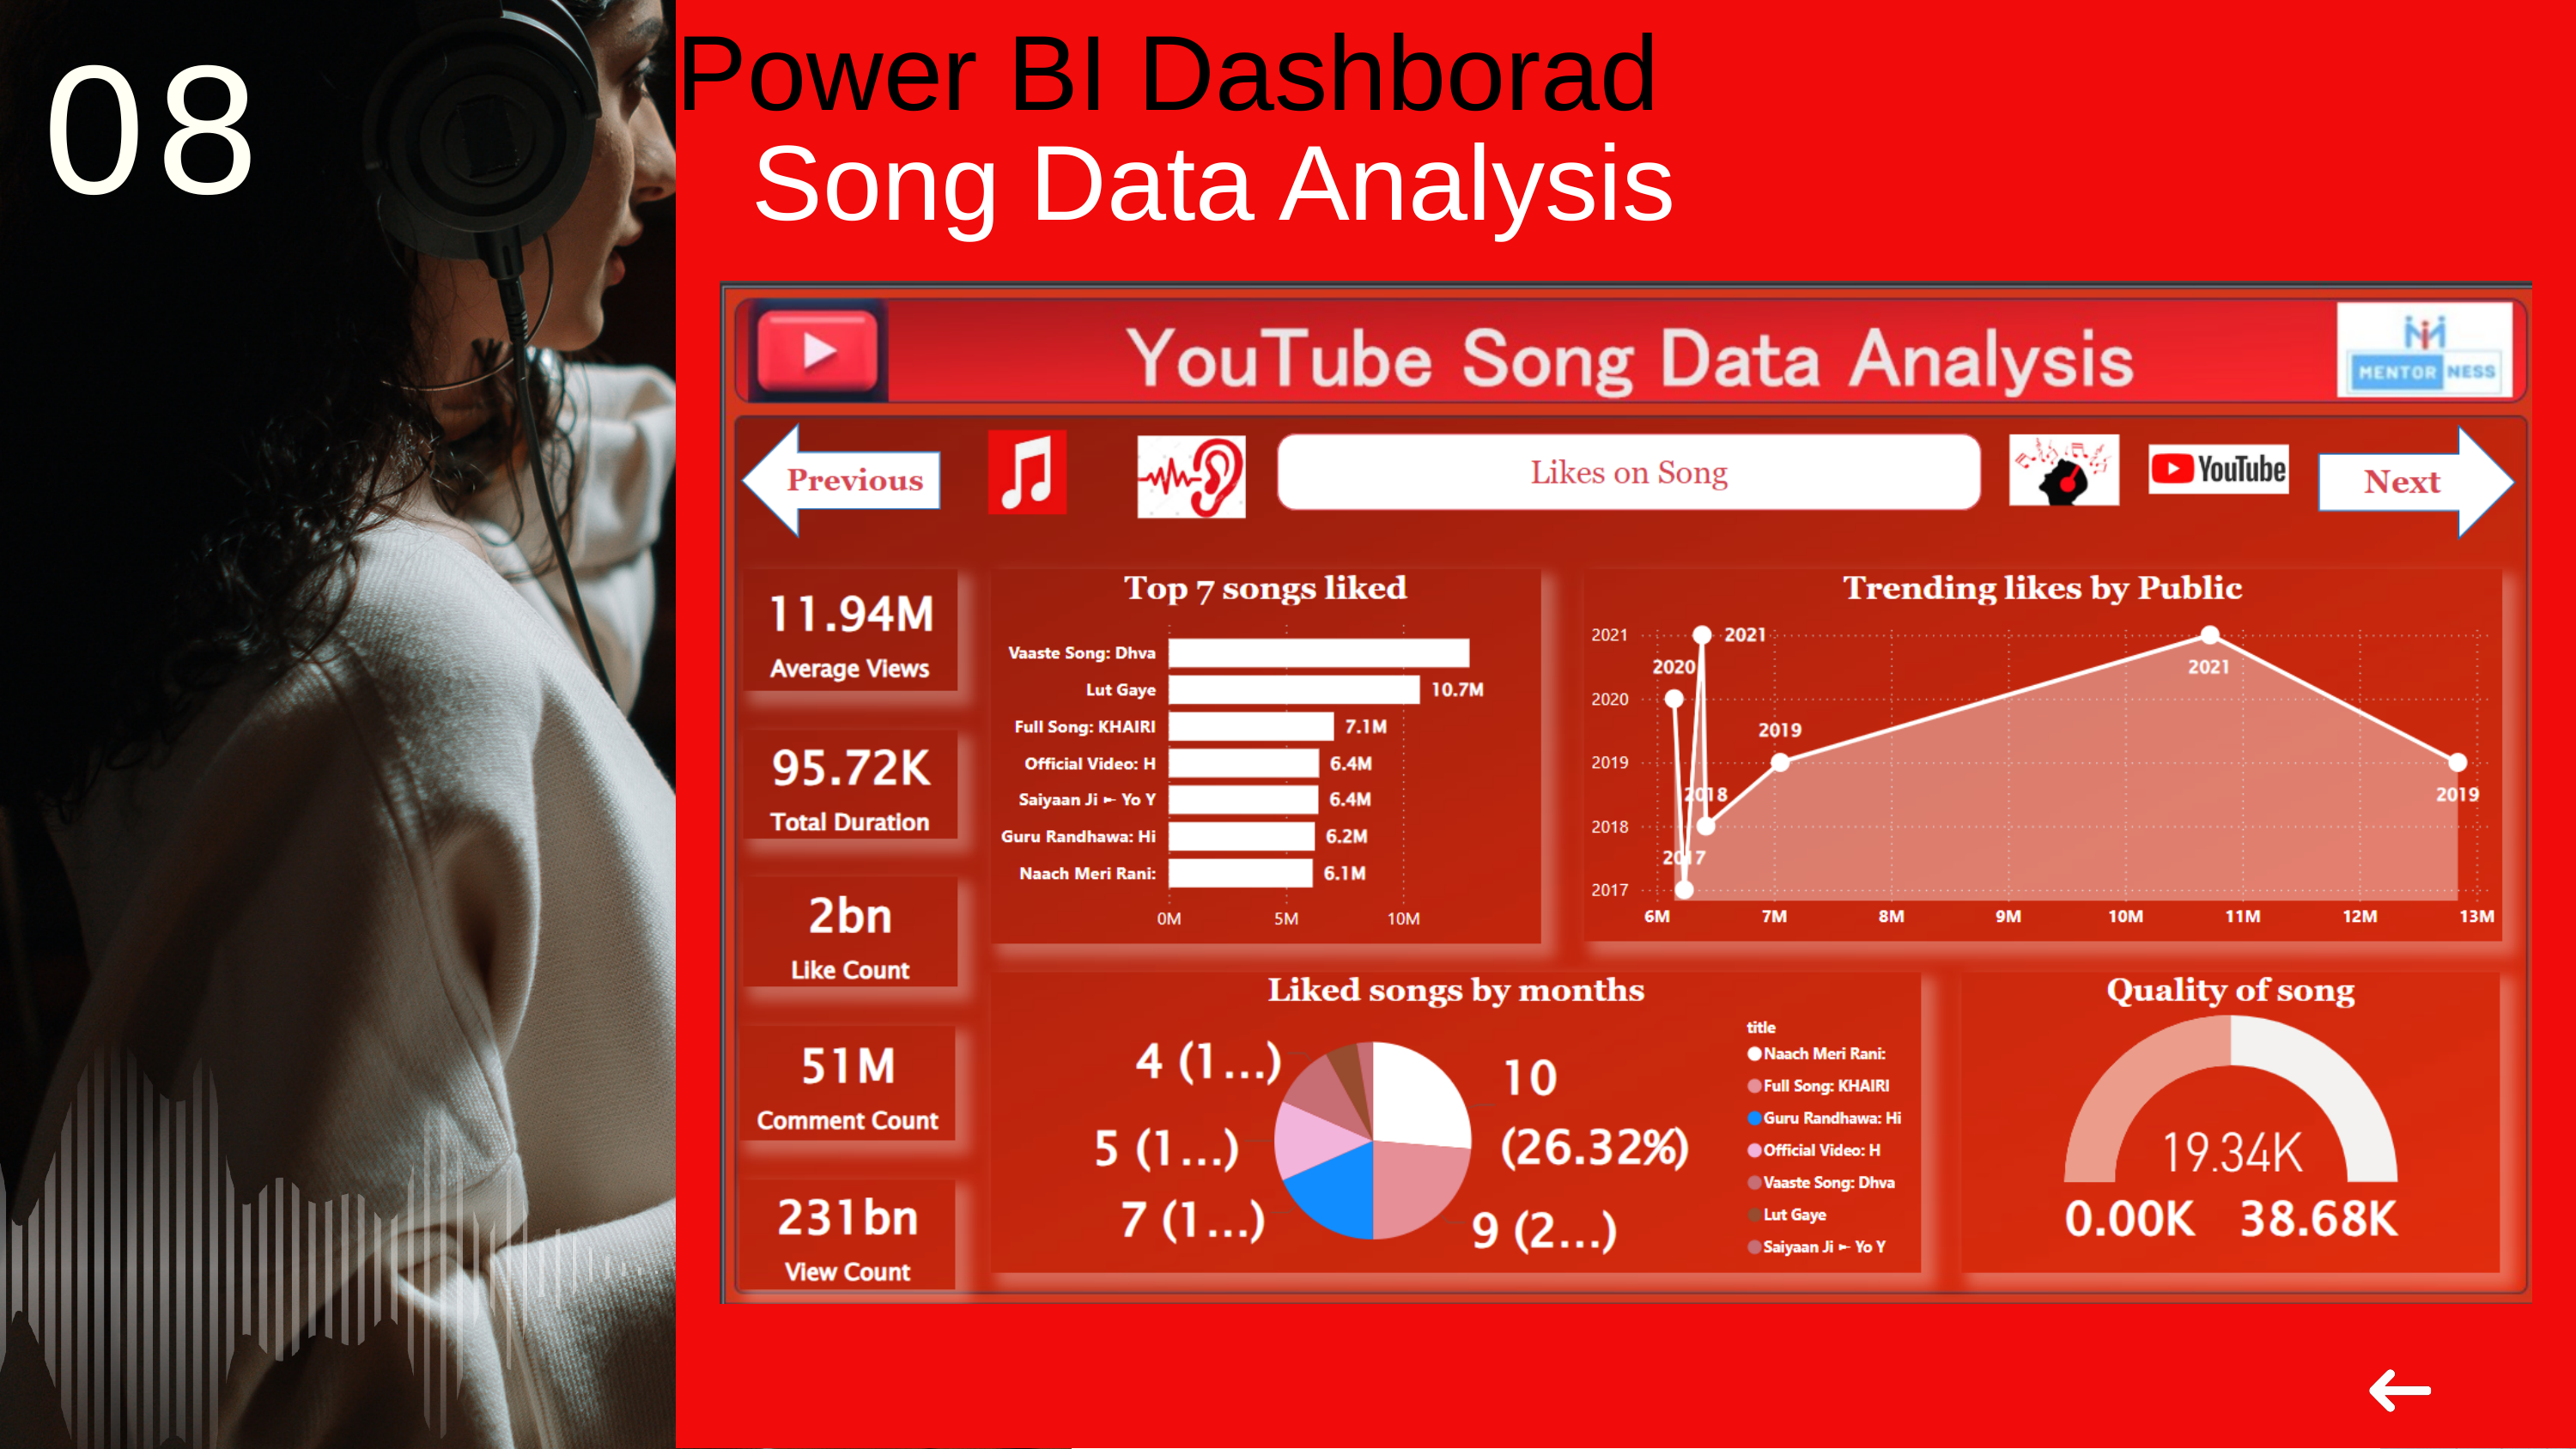

08
Power BI Dashborad
Song Data Analysis